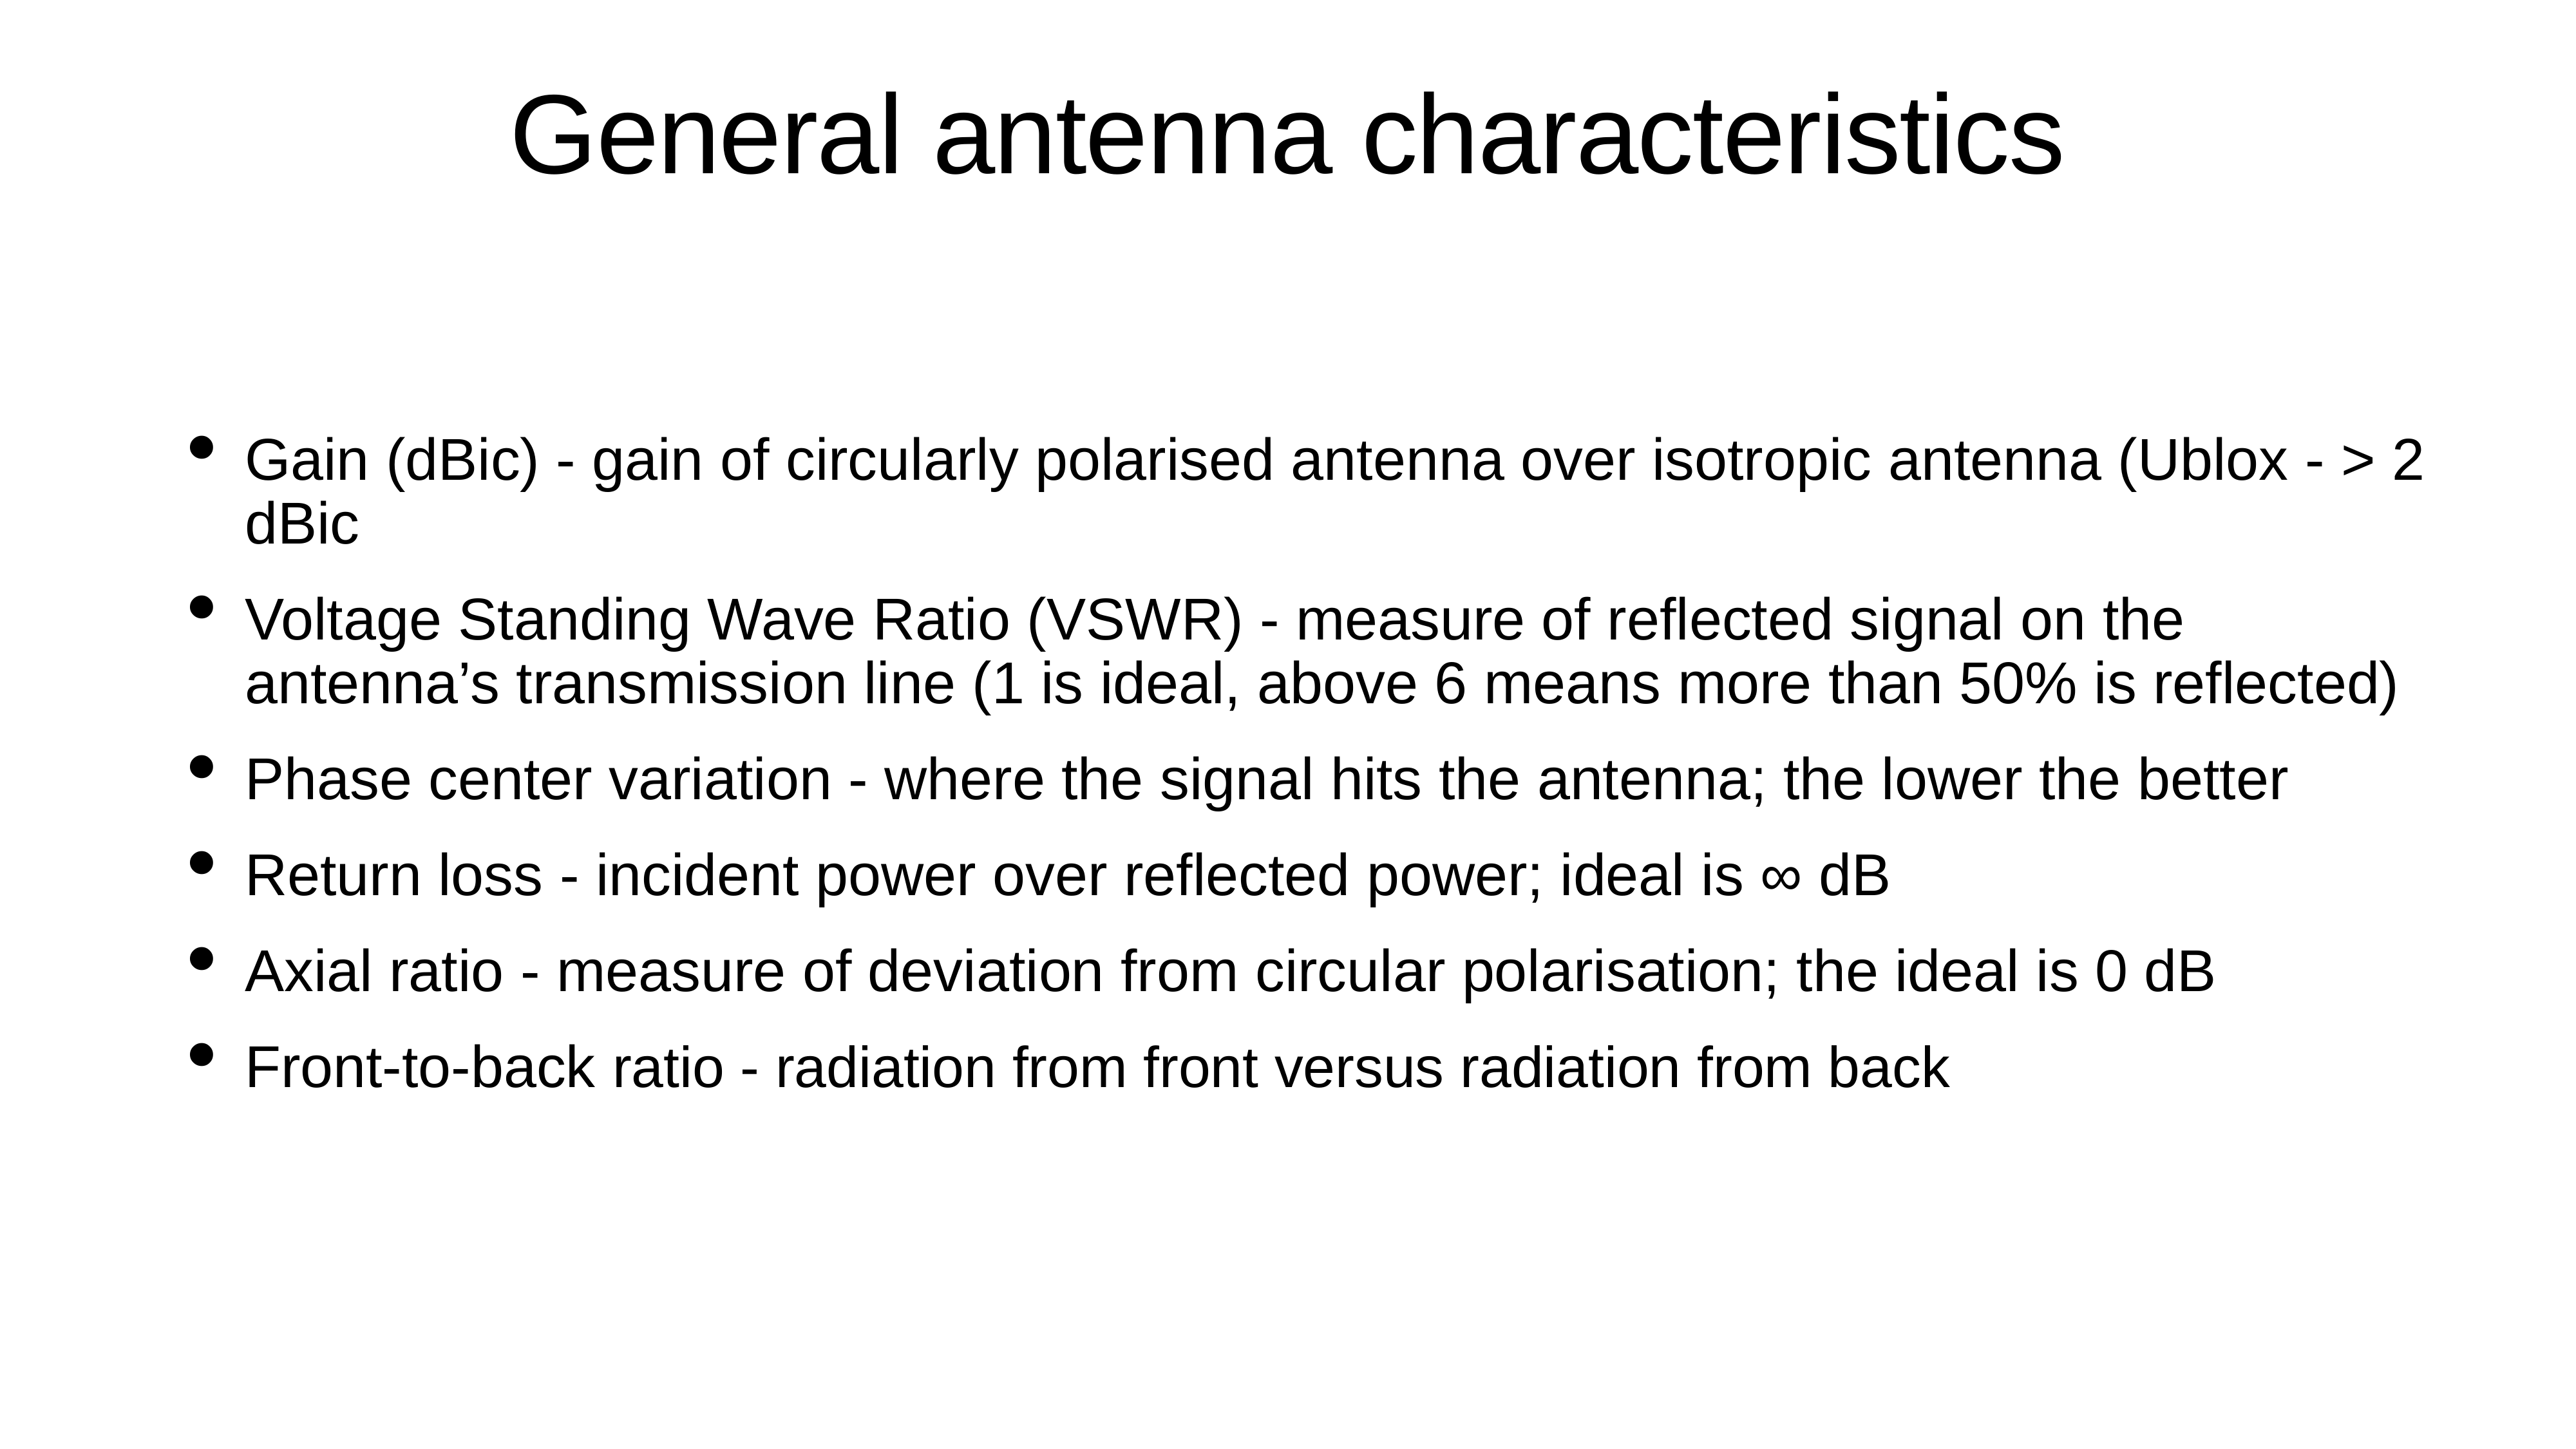

# General antenna characteristics
Gain (dBic) - gain of circularly polarised antenna over isotropic antenna (Ublox - > 2 dBic
Voltage Standing Wave Ratio (VSWR) - measure of reflected signal on the antenna’s transmission line (1 is ideal, above 6 means more than 50% is reflected)
Phase center variation - where the signal hits the antenna; the lower the better
Return loss - incident power over reflected power; ideal is ∞ dB
Axial ratio - measure of deviation from circular polarisation; the ideal is 0 dB
Front-to-back ratio - radiation from front versus radiation from back